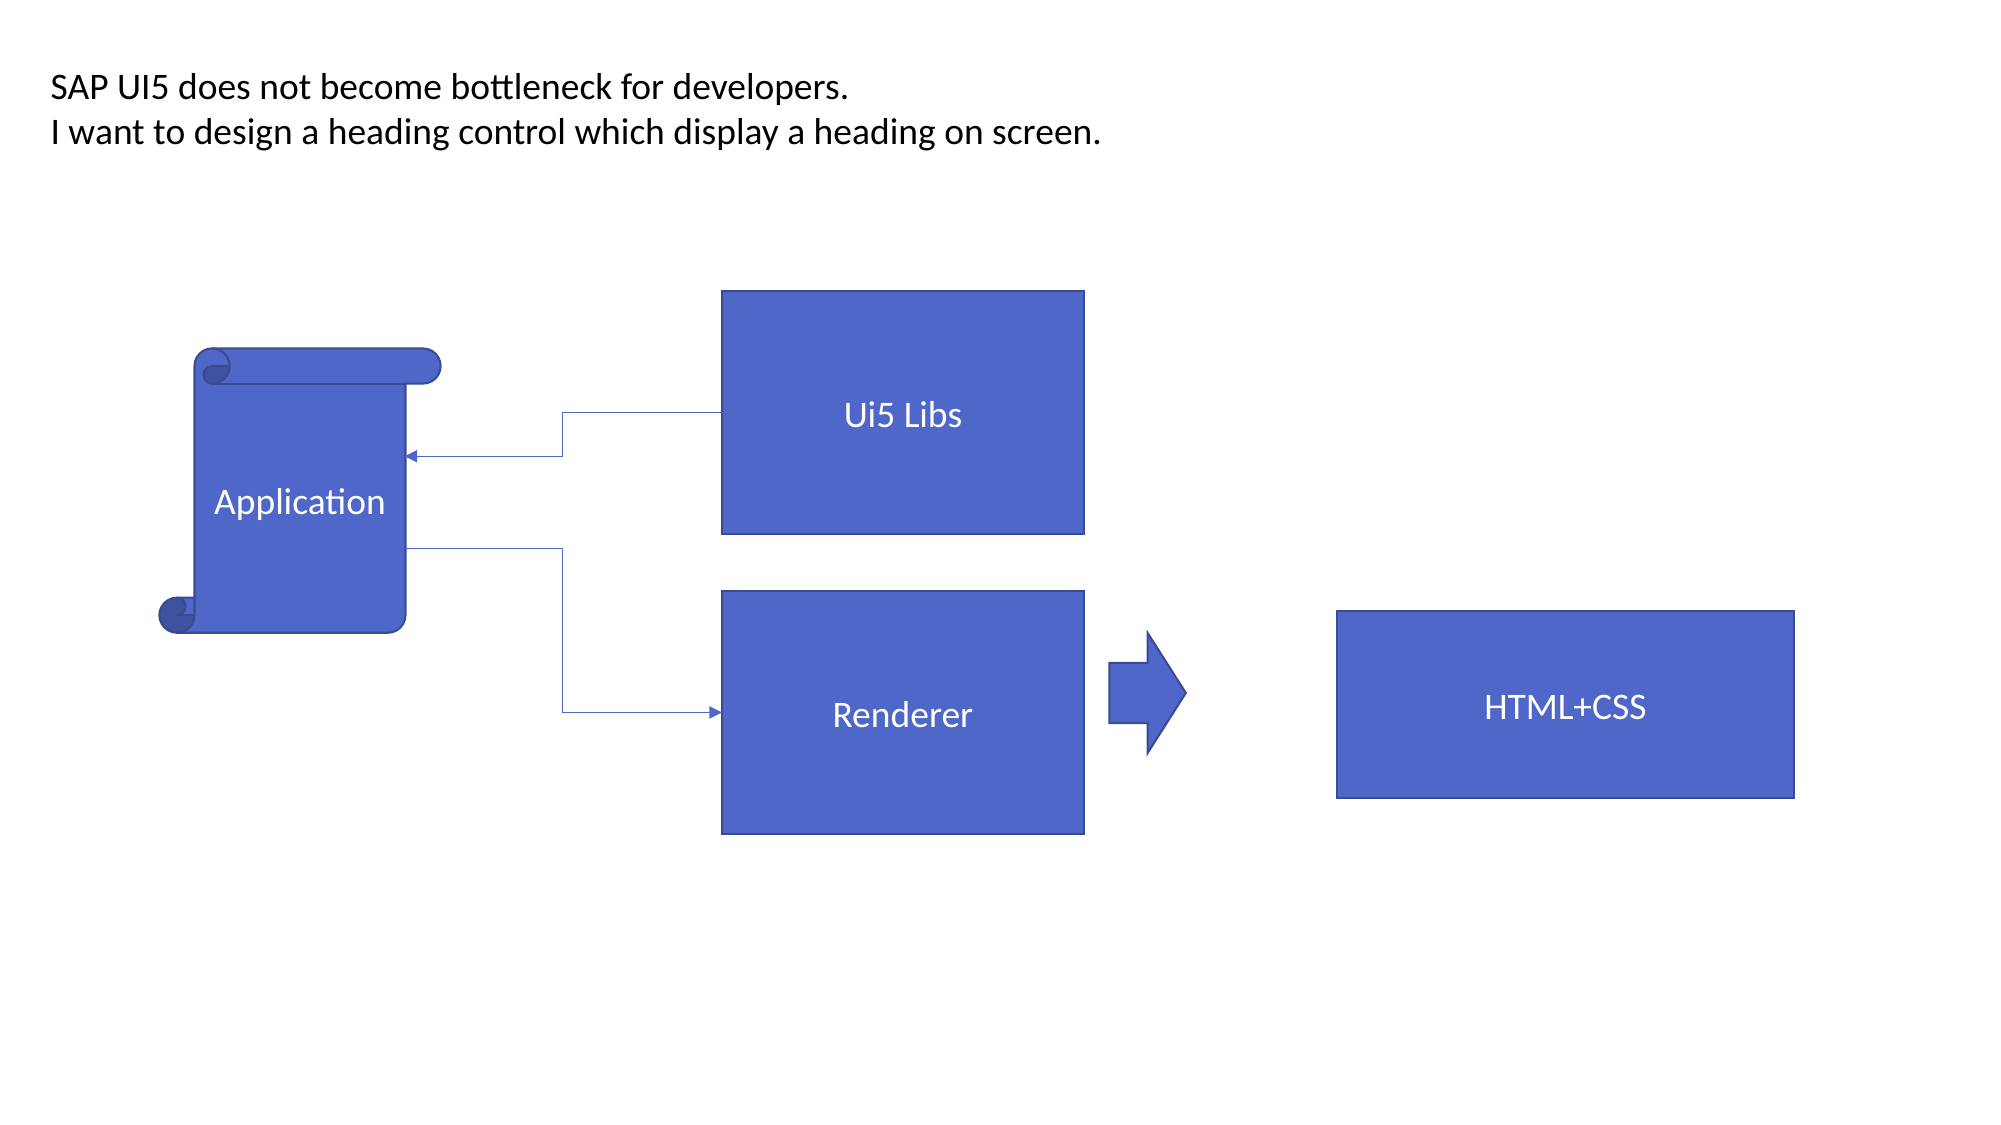

SAP UI5 does not become bottleneck for developers.
I want to design a heading control which display a heading on screen.
Ui5 Libs
Application
Renderer
HTML+CSS